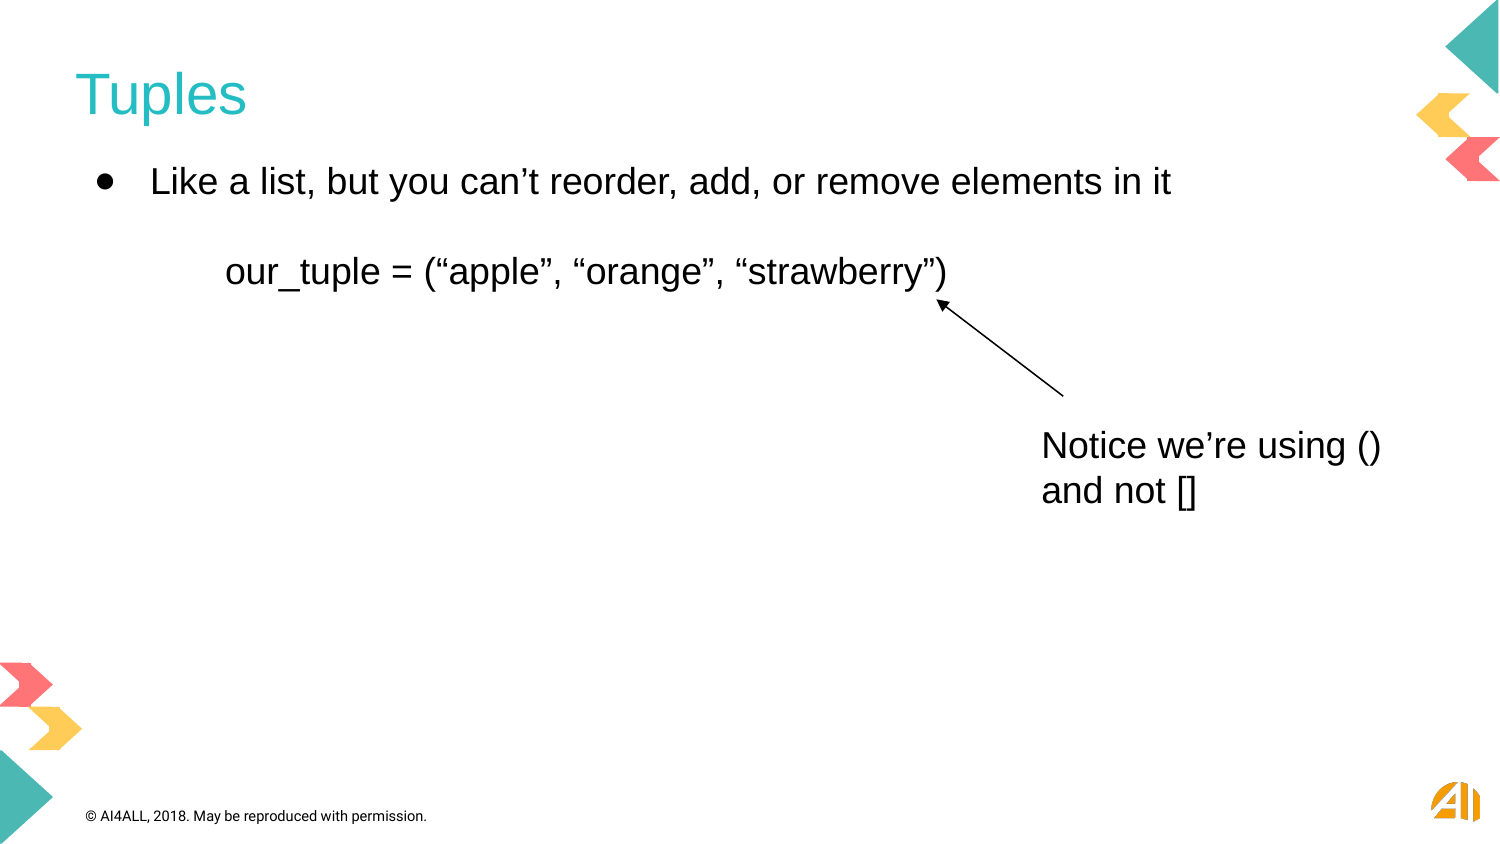

# Tuples
Like a list, but you can’t reorder, add, or remove elements in it

	our_tuple = (“apple”, “orange”, “strawberry”)
Notice we’re using () and not []